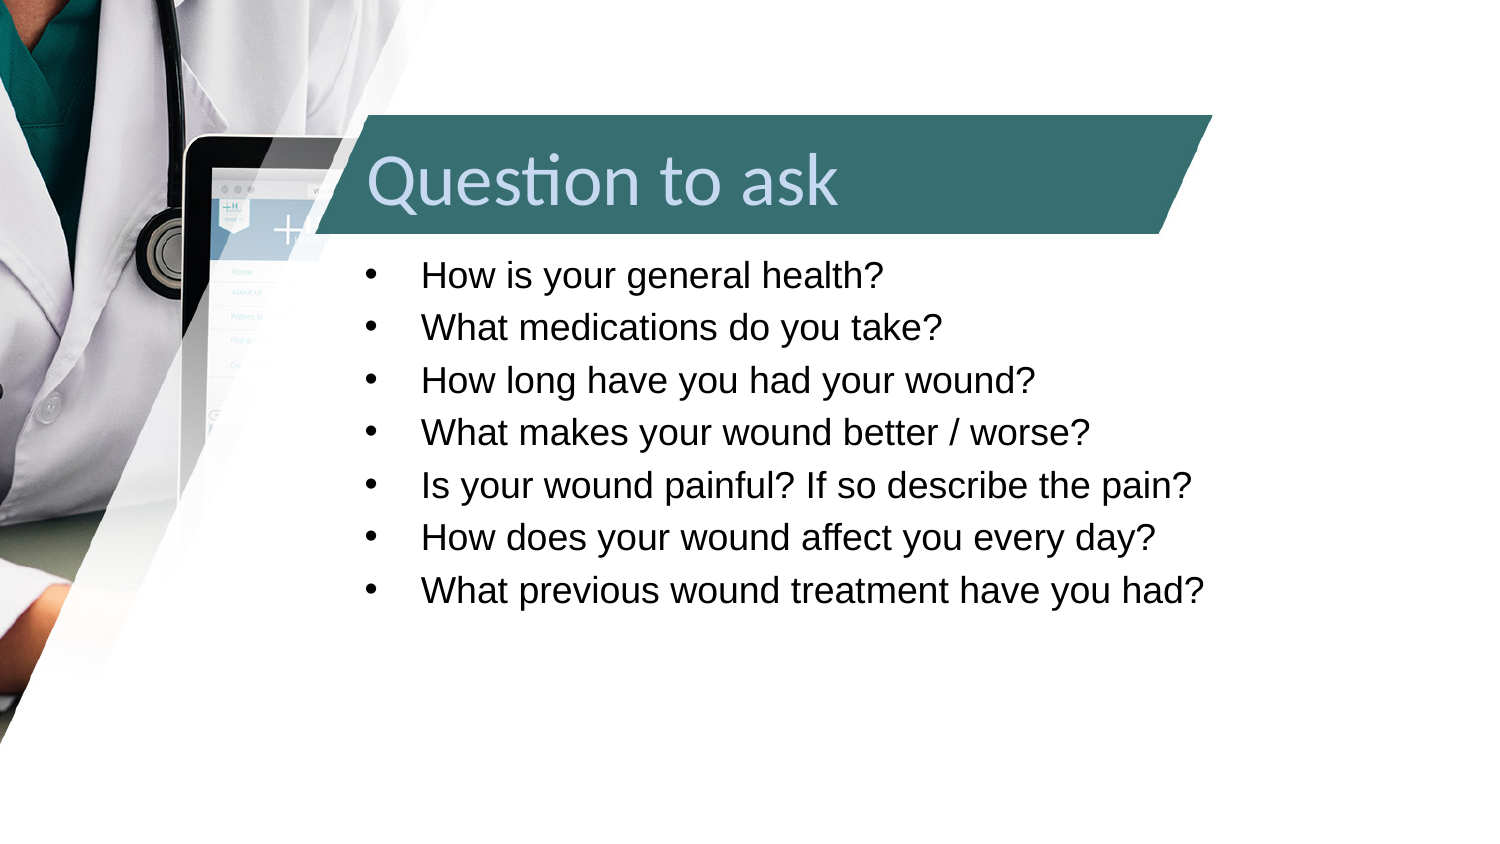

# Question to ask
How is your general health?
What medications do you take?
How long have you had your wound?
What makes your wound better / worse?
Is your wound painful? If so describe the pain?
How does your wound affect you every day?
What previous wound treatment have you had?